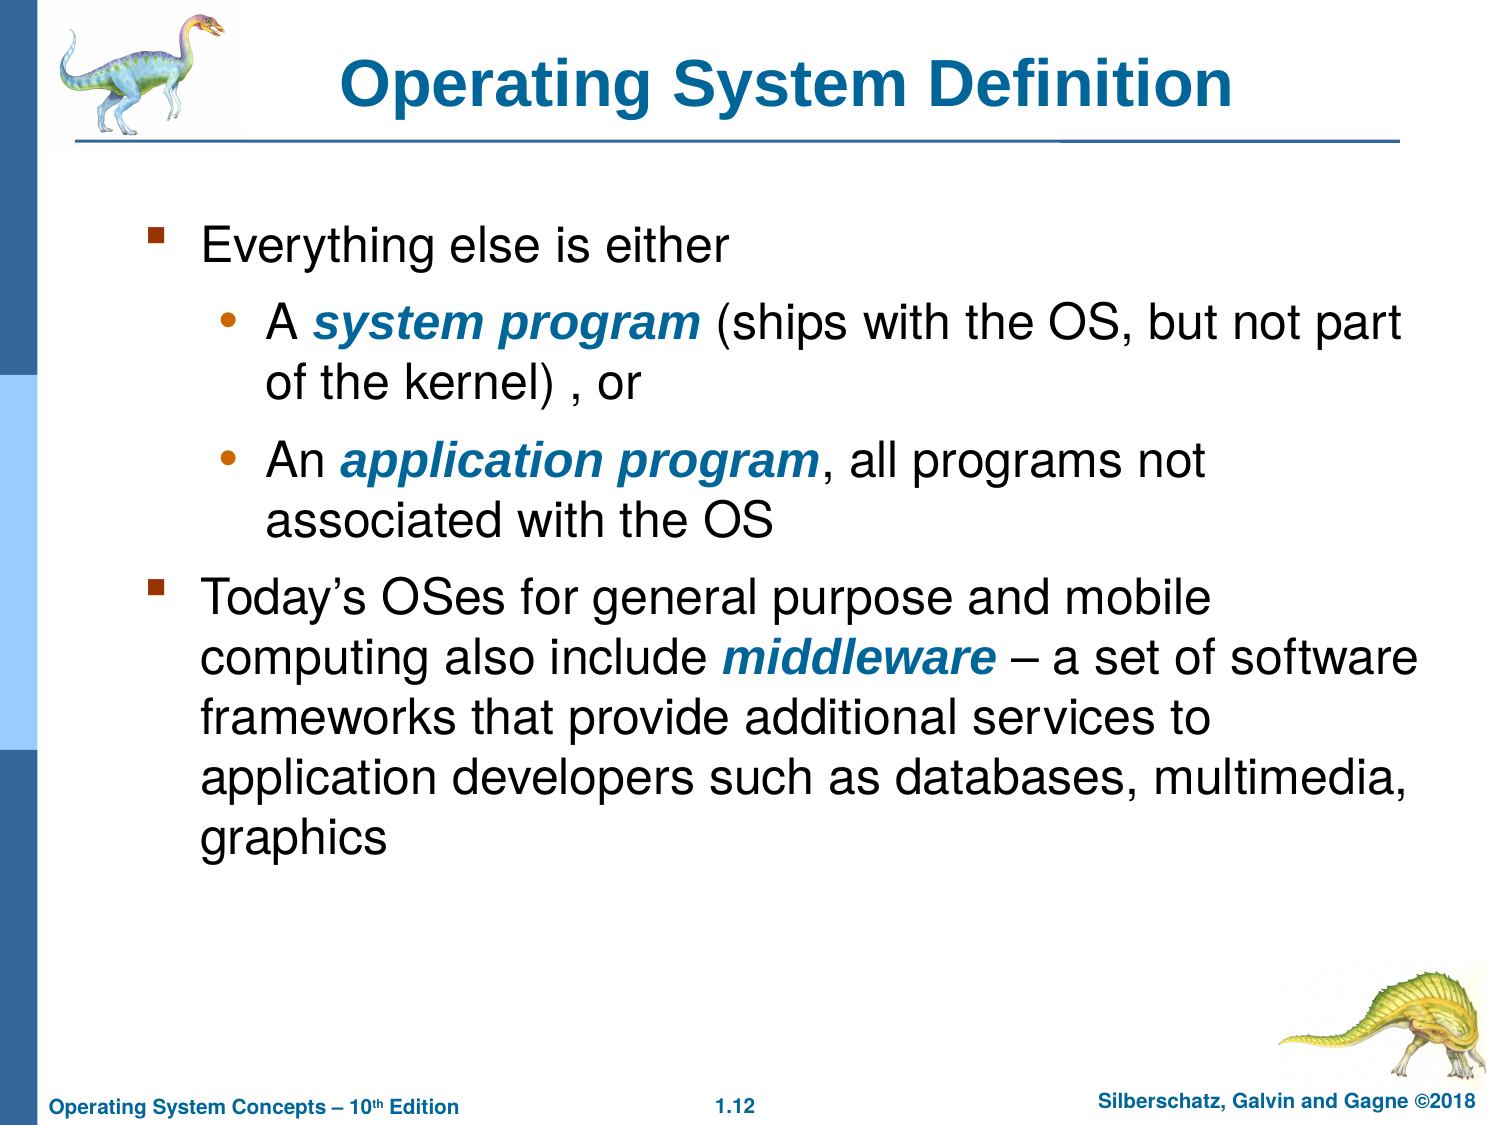

Operating System Definition
Everything else is either
A system program (ships with the OS, but not part of the kernel) , or
An application program, all programs not associated with the OS
Today’s OSes for general purpose and mobile computing also include middleware – a set of software frameworks that provide additional services to application developers such as databases, multimedia, graphics